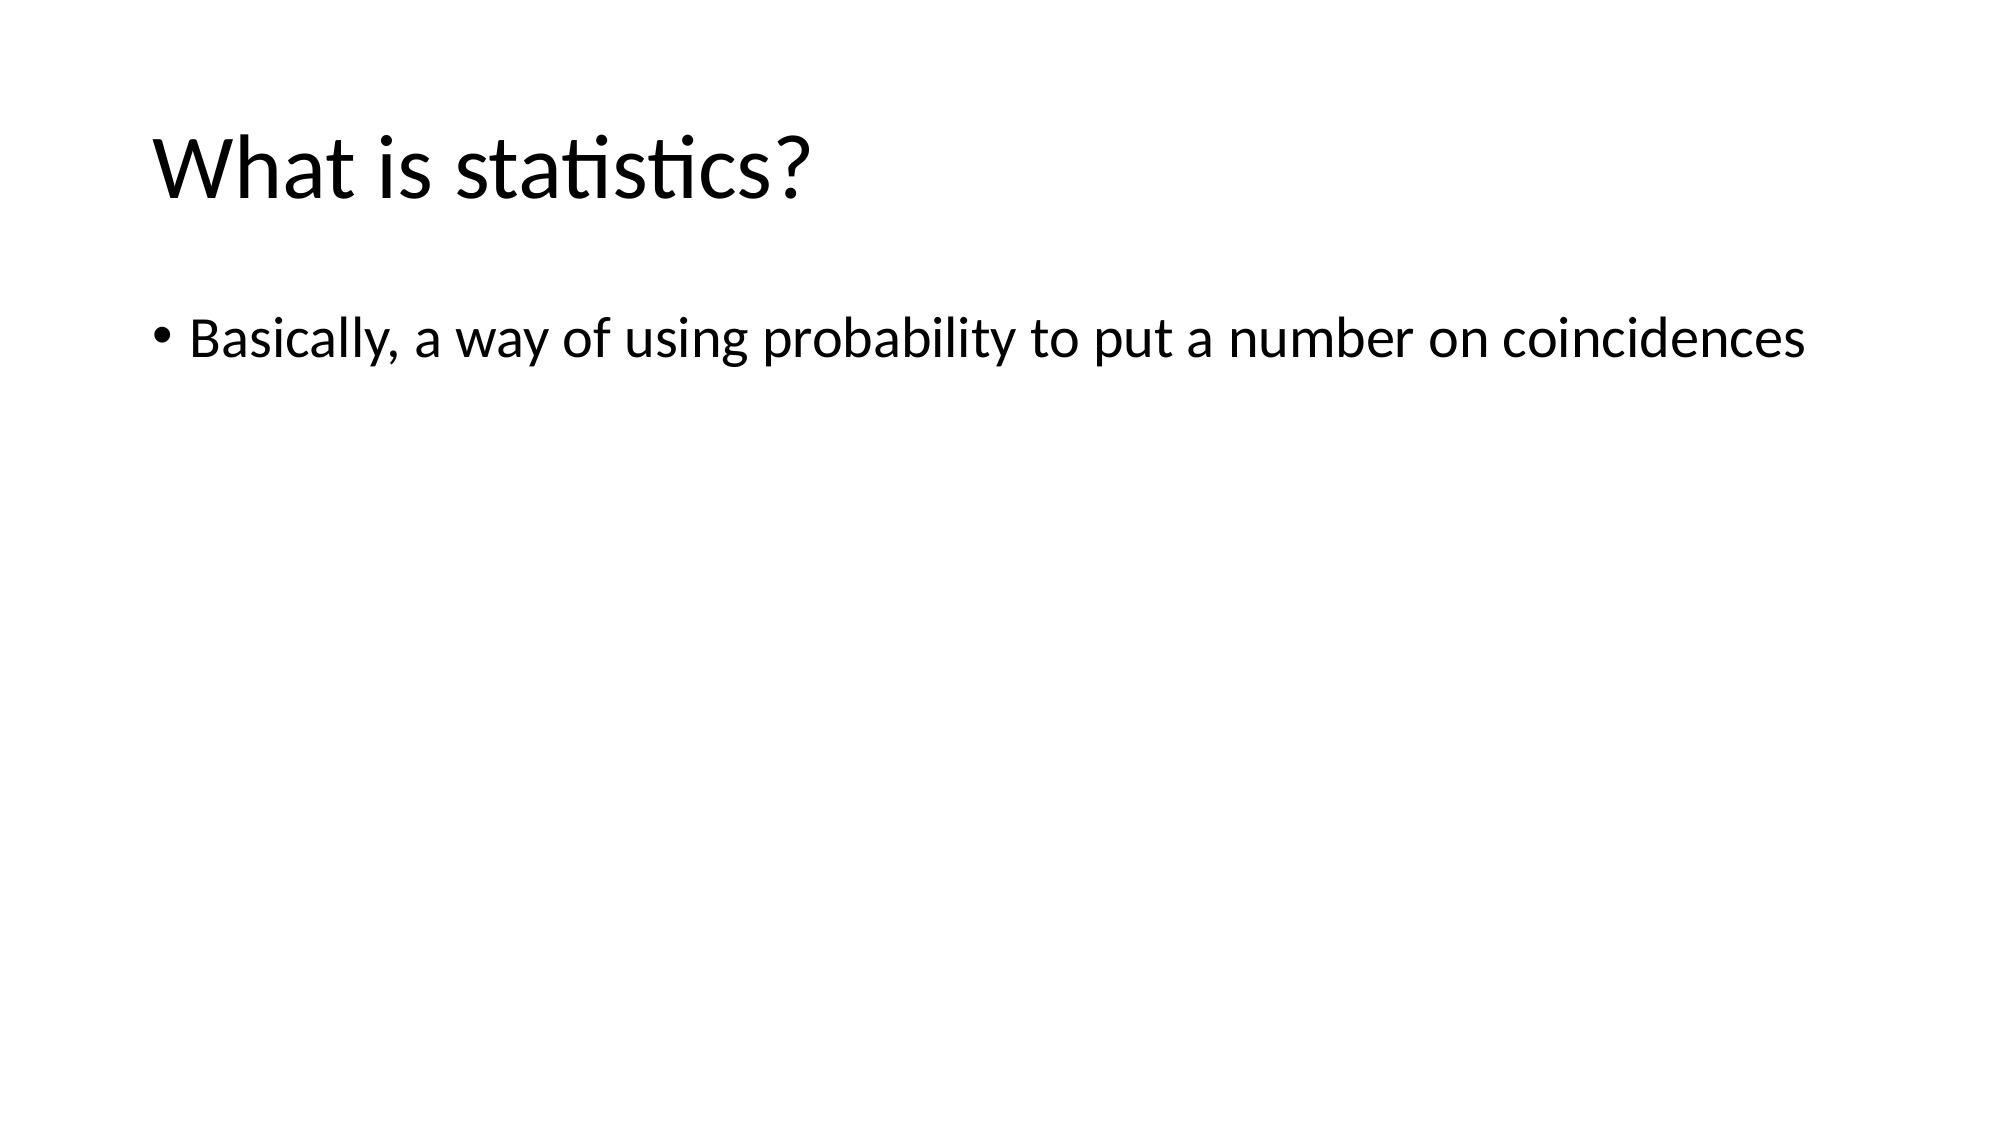

# What is statistics?
Basically, a way of using probability to put a number on coincidences